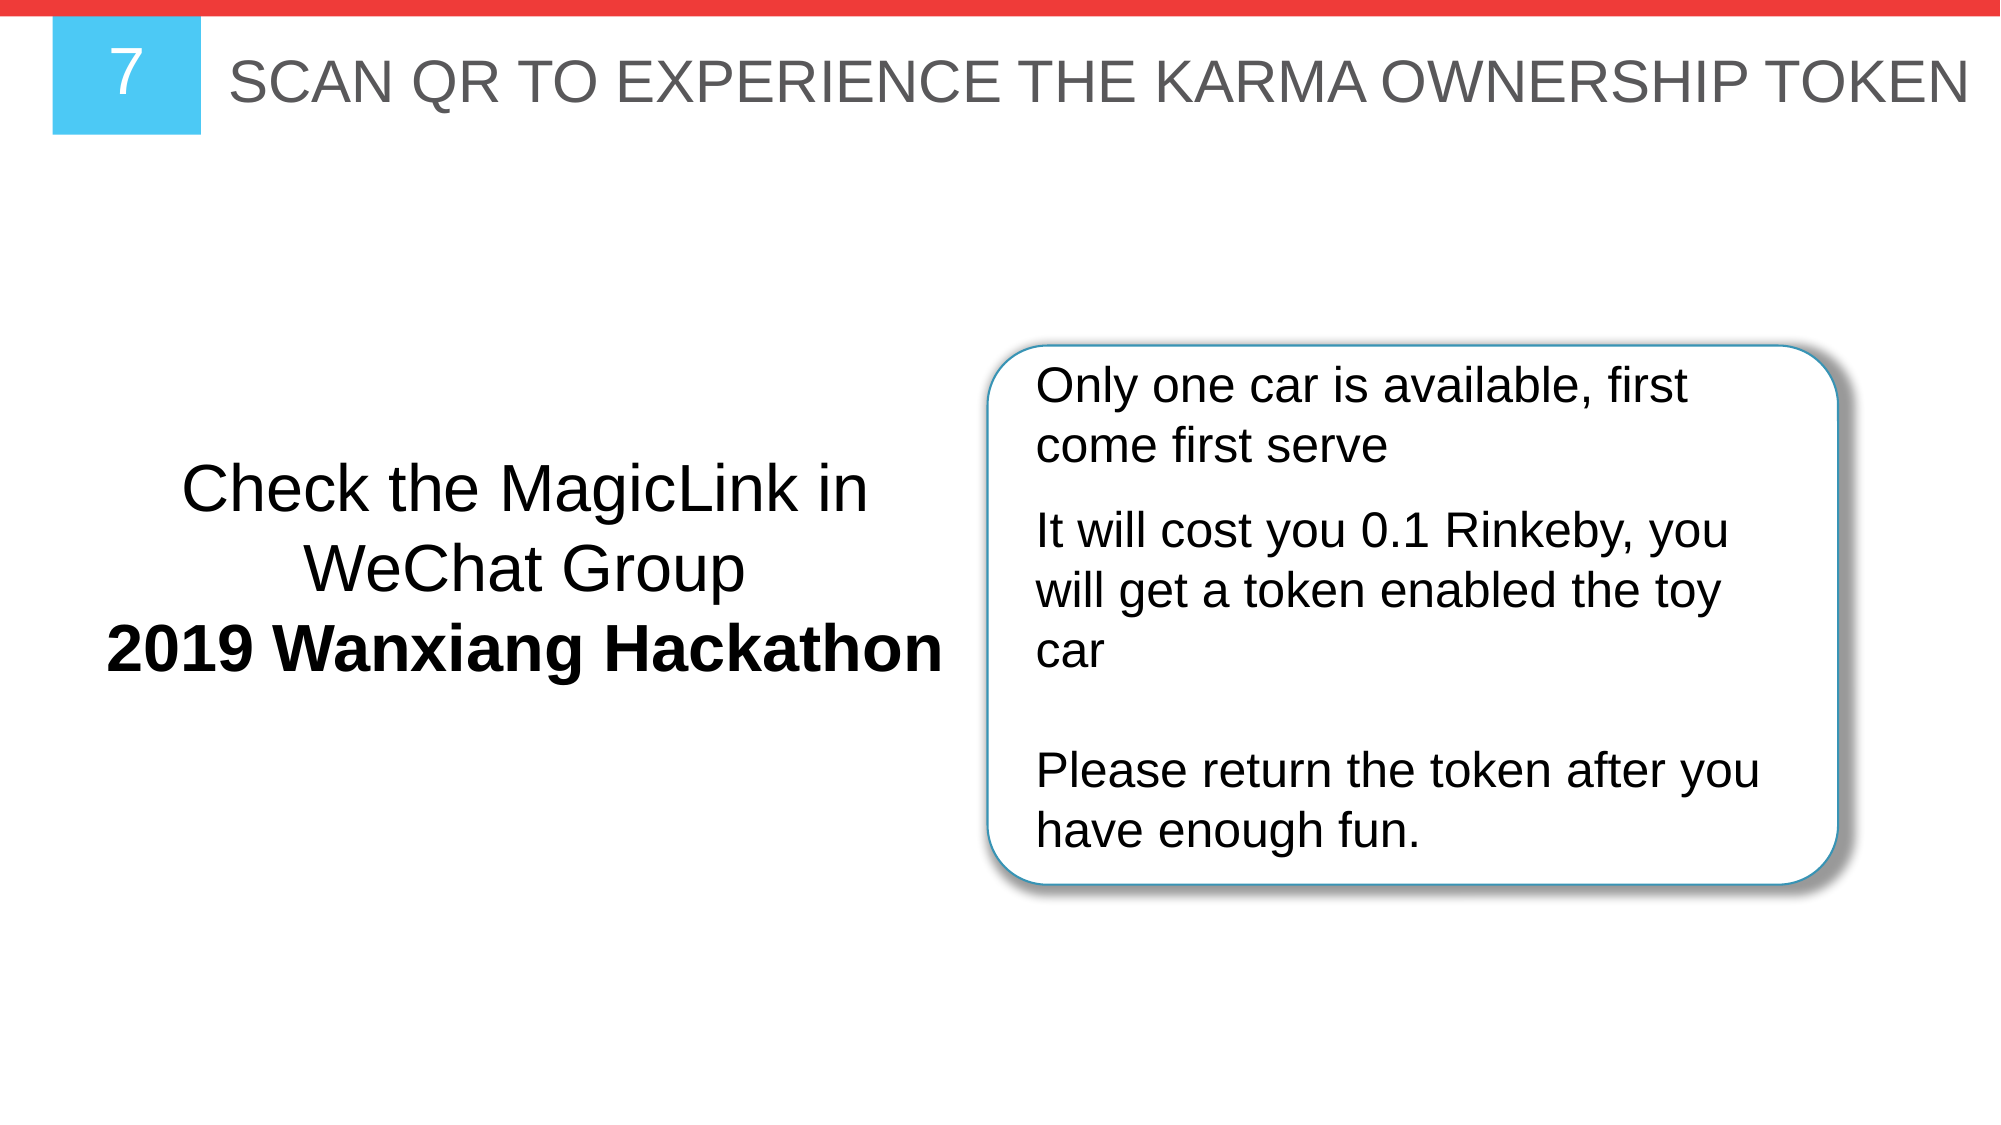

7
# SCAN QR TO EXPERIENCE THE KARMA OWNERSHIP TOKEN

Only one car is available, first come first serve

It will cost you 0.1 Rinkeby, you will get a token enabled the toy car

Please return the token after you have enough fun.

Check the MagicLink in
WeChat Group
2019 Wanxiang Hackathon